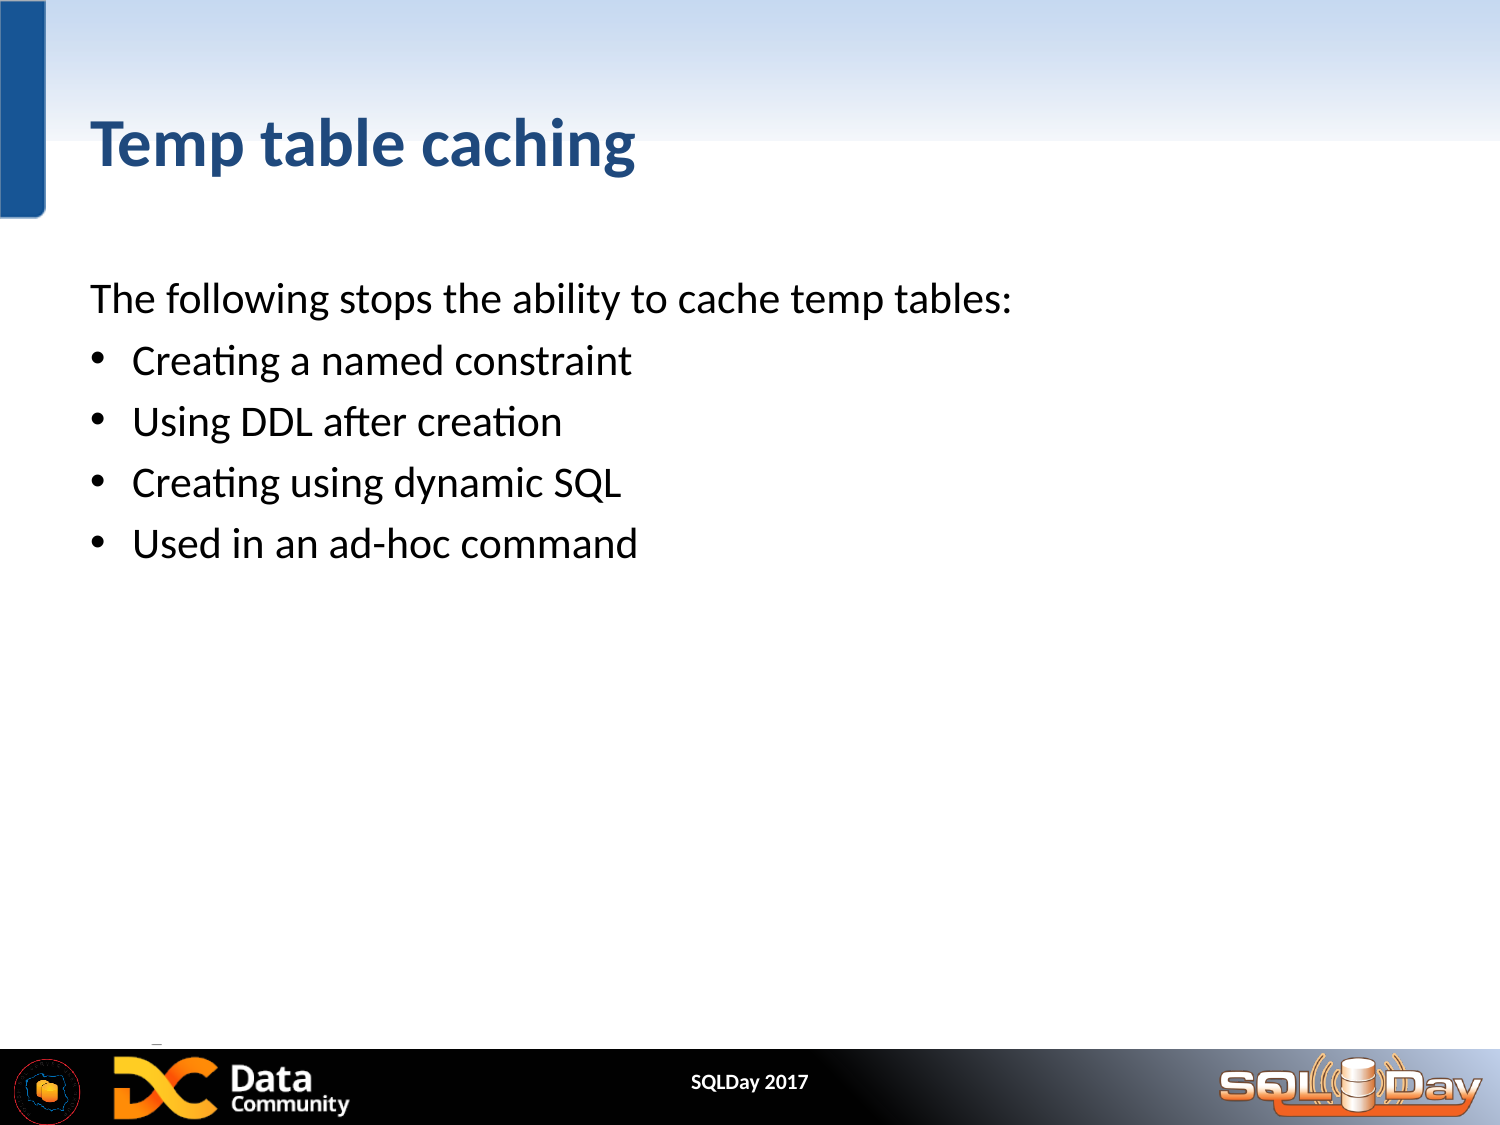

# Temp table caching
The following stops the ability to cache temp tables:
Creating a named constraint
Using DDL after creation
Creating using dynamic SQL
Used in an ad-hoc command